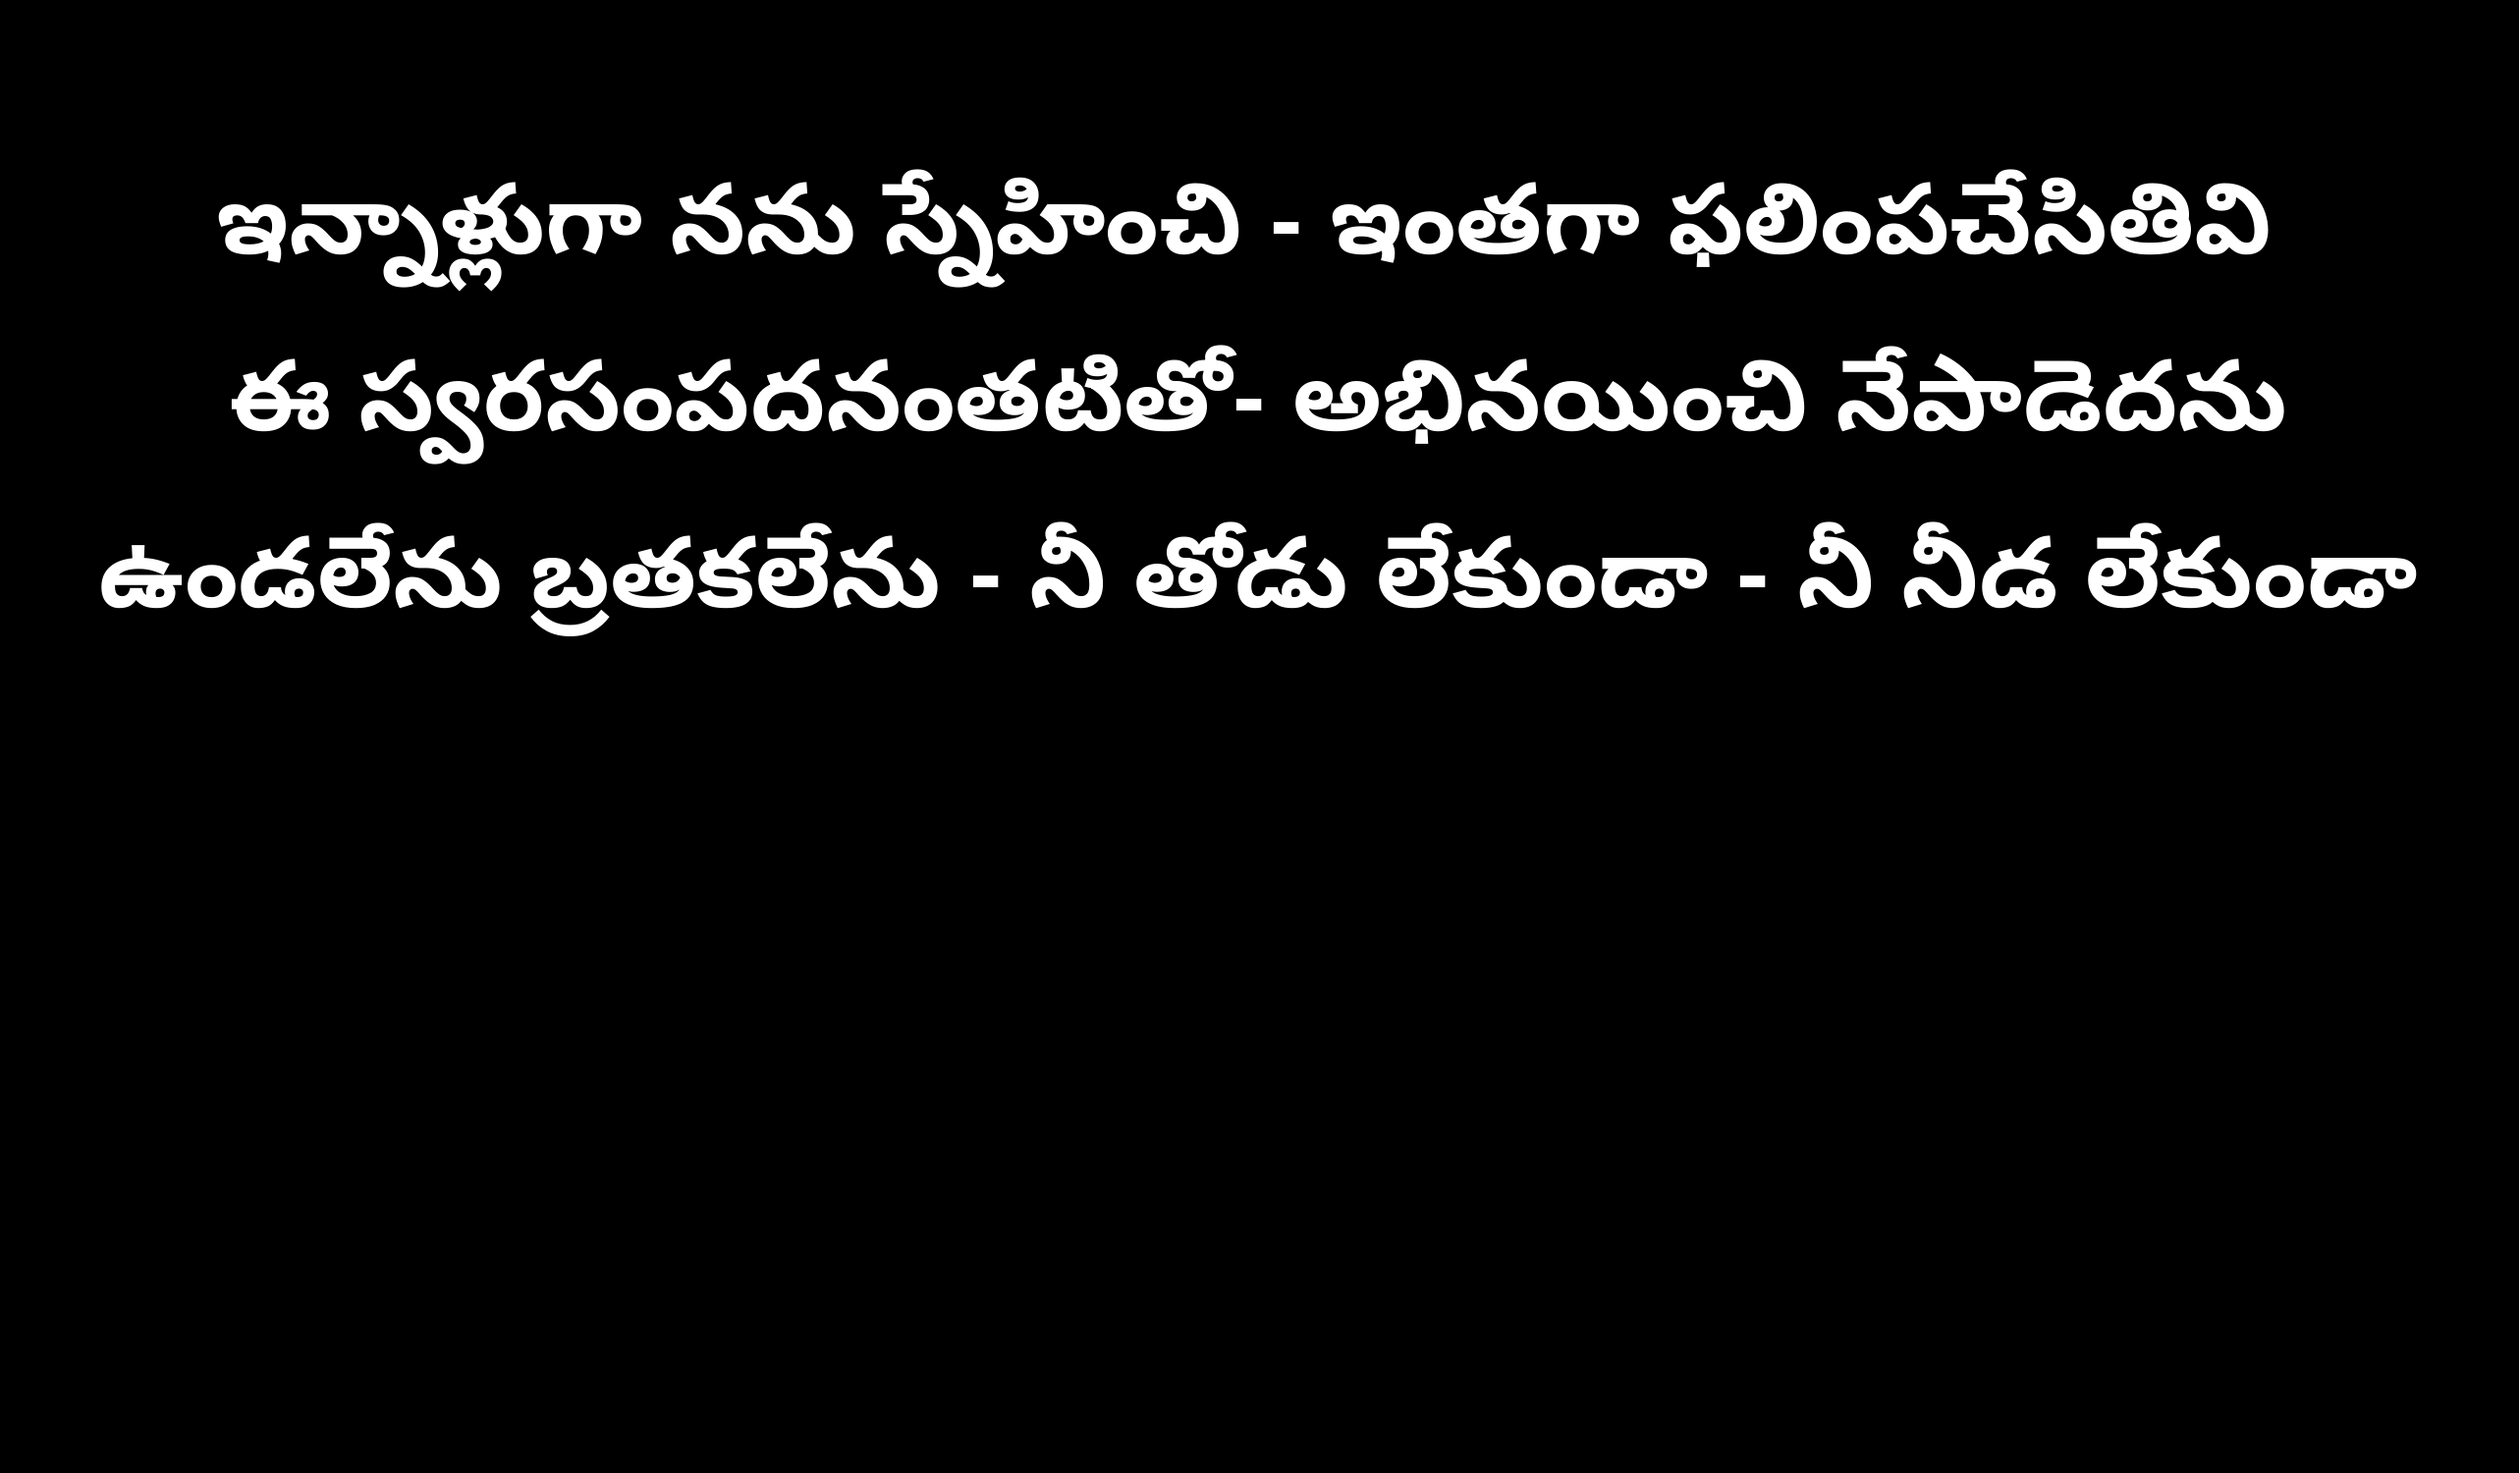

ఇన్నాళ్లుగా నను స్నేహించి - ఇంతగా ఫలింపచేసితివి
ఈ స్వరసంపదనంతటితో- అభినయించి నేపాడెదను
ఉండలేను బ్రతకలేను - నీ తోడు లేకుండా - నీ నీడ లేకుండా